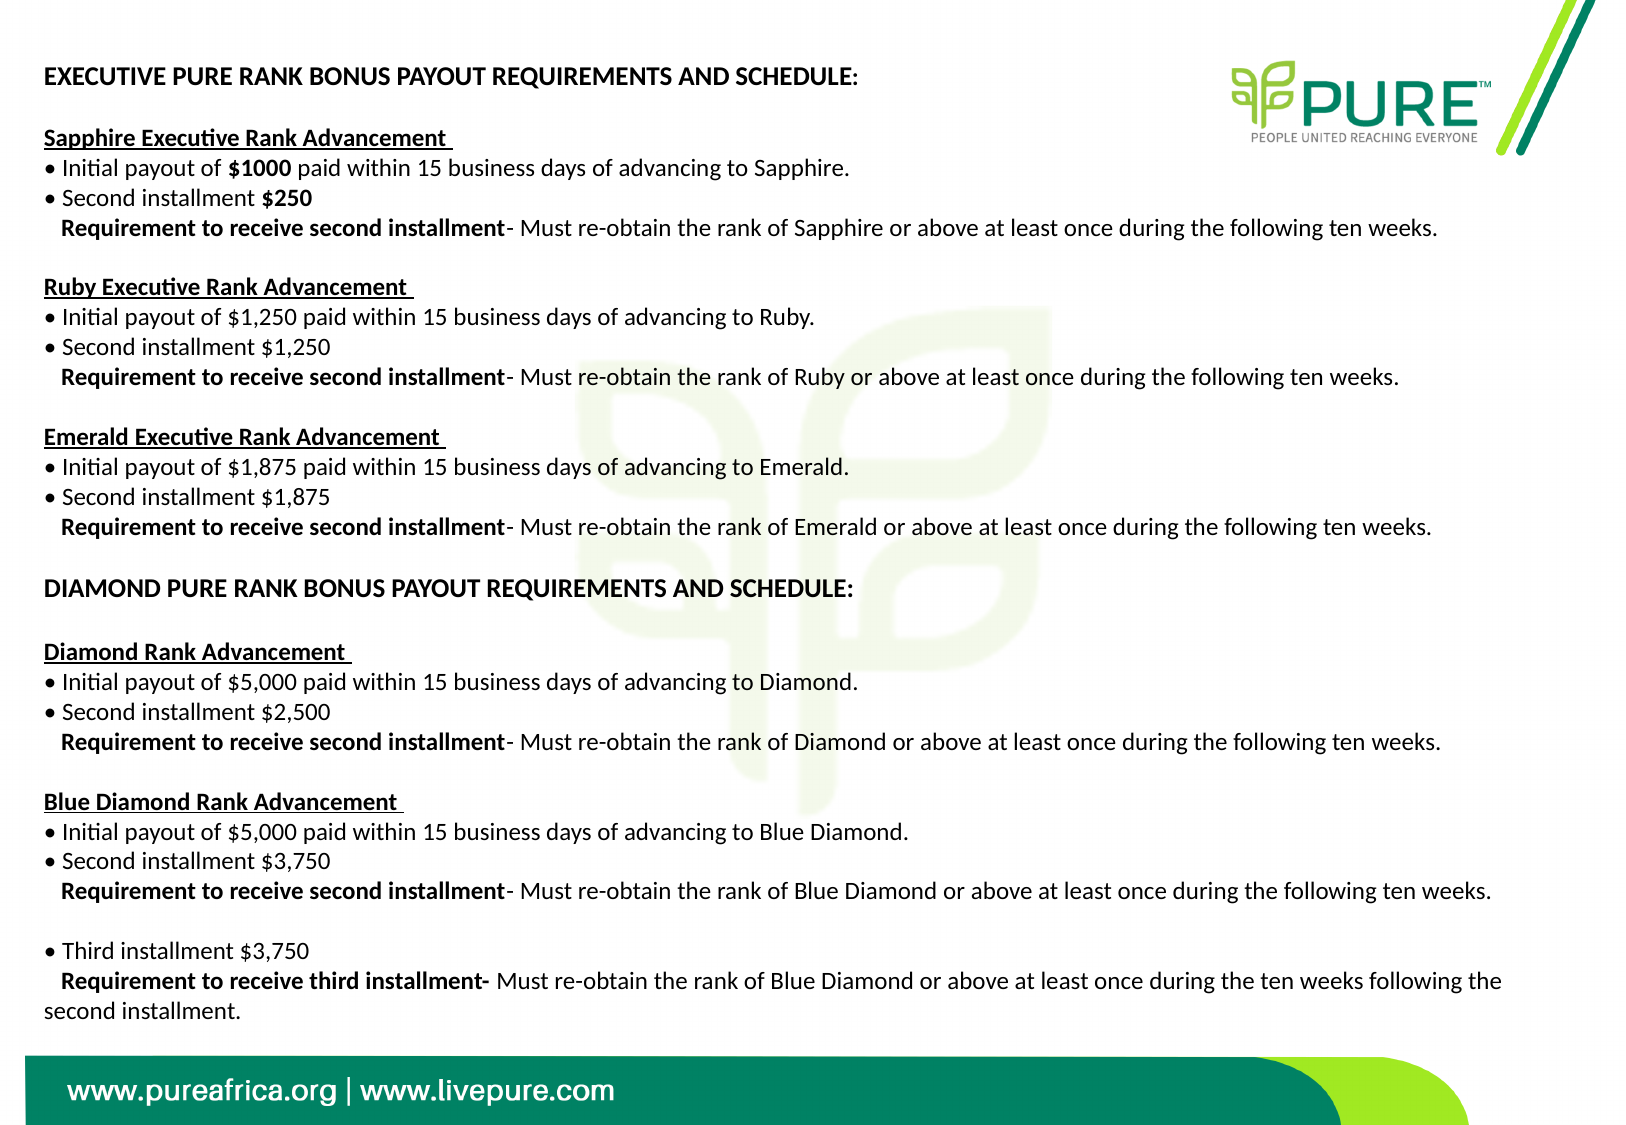

EXECUTIVE PURE RANK BONUS PAYOUT REQUIREMENTS AND SCHEDULE:

Sapphire Executive Rank Advancement
• Initial payout of $1000 paid within 15 business days of advancing to Sapphire.
• Second installment $250
   Requirement to receive second installment- Must re-obtain the rank of Sapphire or above at least once during the following ten weeks.

Ruby Executive Rank Advancement
• Initial payout of $1,250 paid within 15 business days of advancing to Ruby.
• Second installment $1,250
   Requirement to receive second installment- Must re-obtain the rank of Ruby or above at least once during the following ten weeks.

Emerald Executive Rank Advancement
• Initial payout of $1,875 paid within 15 business days of advancing to Emerald.
• Second installment $1,875
   Requirement to receive second installment- Must re-obtain the rank of Emerald or above at least once during the following ten weeks.

DIAMOND PURE RANK BONUS PAYOUT REQUIREMENTS AND SCHEDULE:

Diamond Rank Advancement
• Initial payout of $5,000 paid within 15 business days of advancing to Diamond.
• Second installment $2,500
   Requirement to receive second installment- Must re-obtain the rank of Diamond or above at least once during the following ten weeks.

Blue Diamond Rank Advancement
• Initial payout of $5,000 paid within 15 business days of advancing to Blue Diamond.
• Second installment $3,750
   Requirement to receive second installment- Must re-obtain the rank of Blue Diamond or above at least once during the following ten weeks.

• Third installment $3,750
   Requirement to receive third installment- Must re-obtain the rank of Blue Diamond or above at least once during the ten weeks following the second installment.